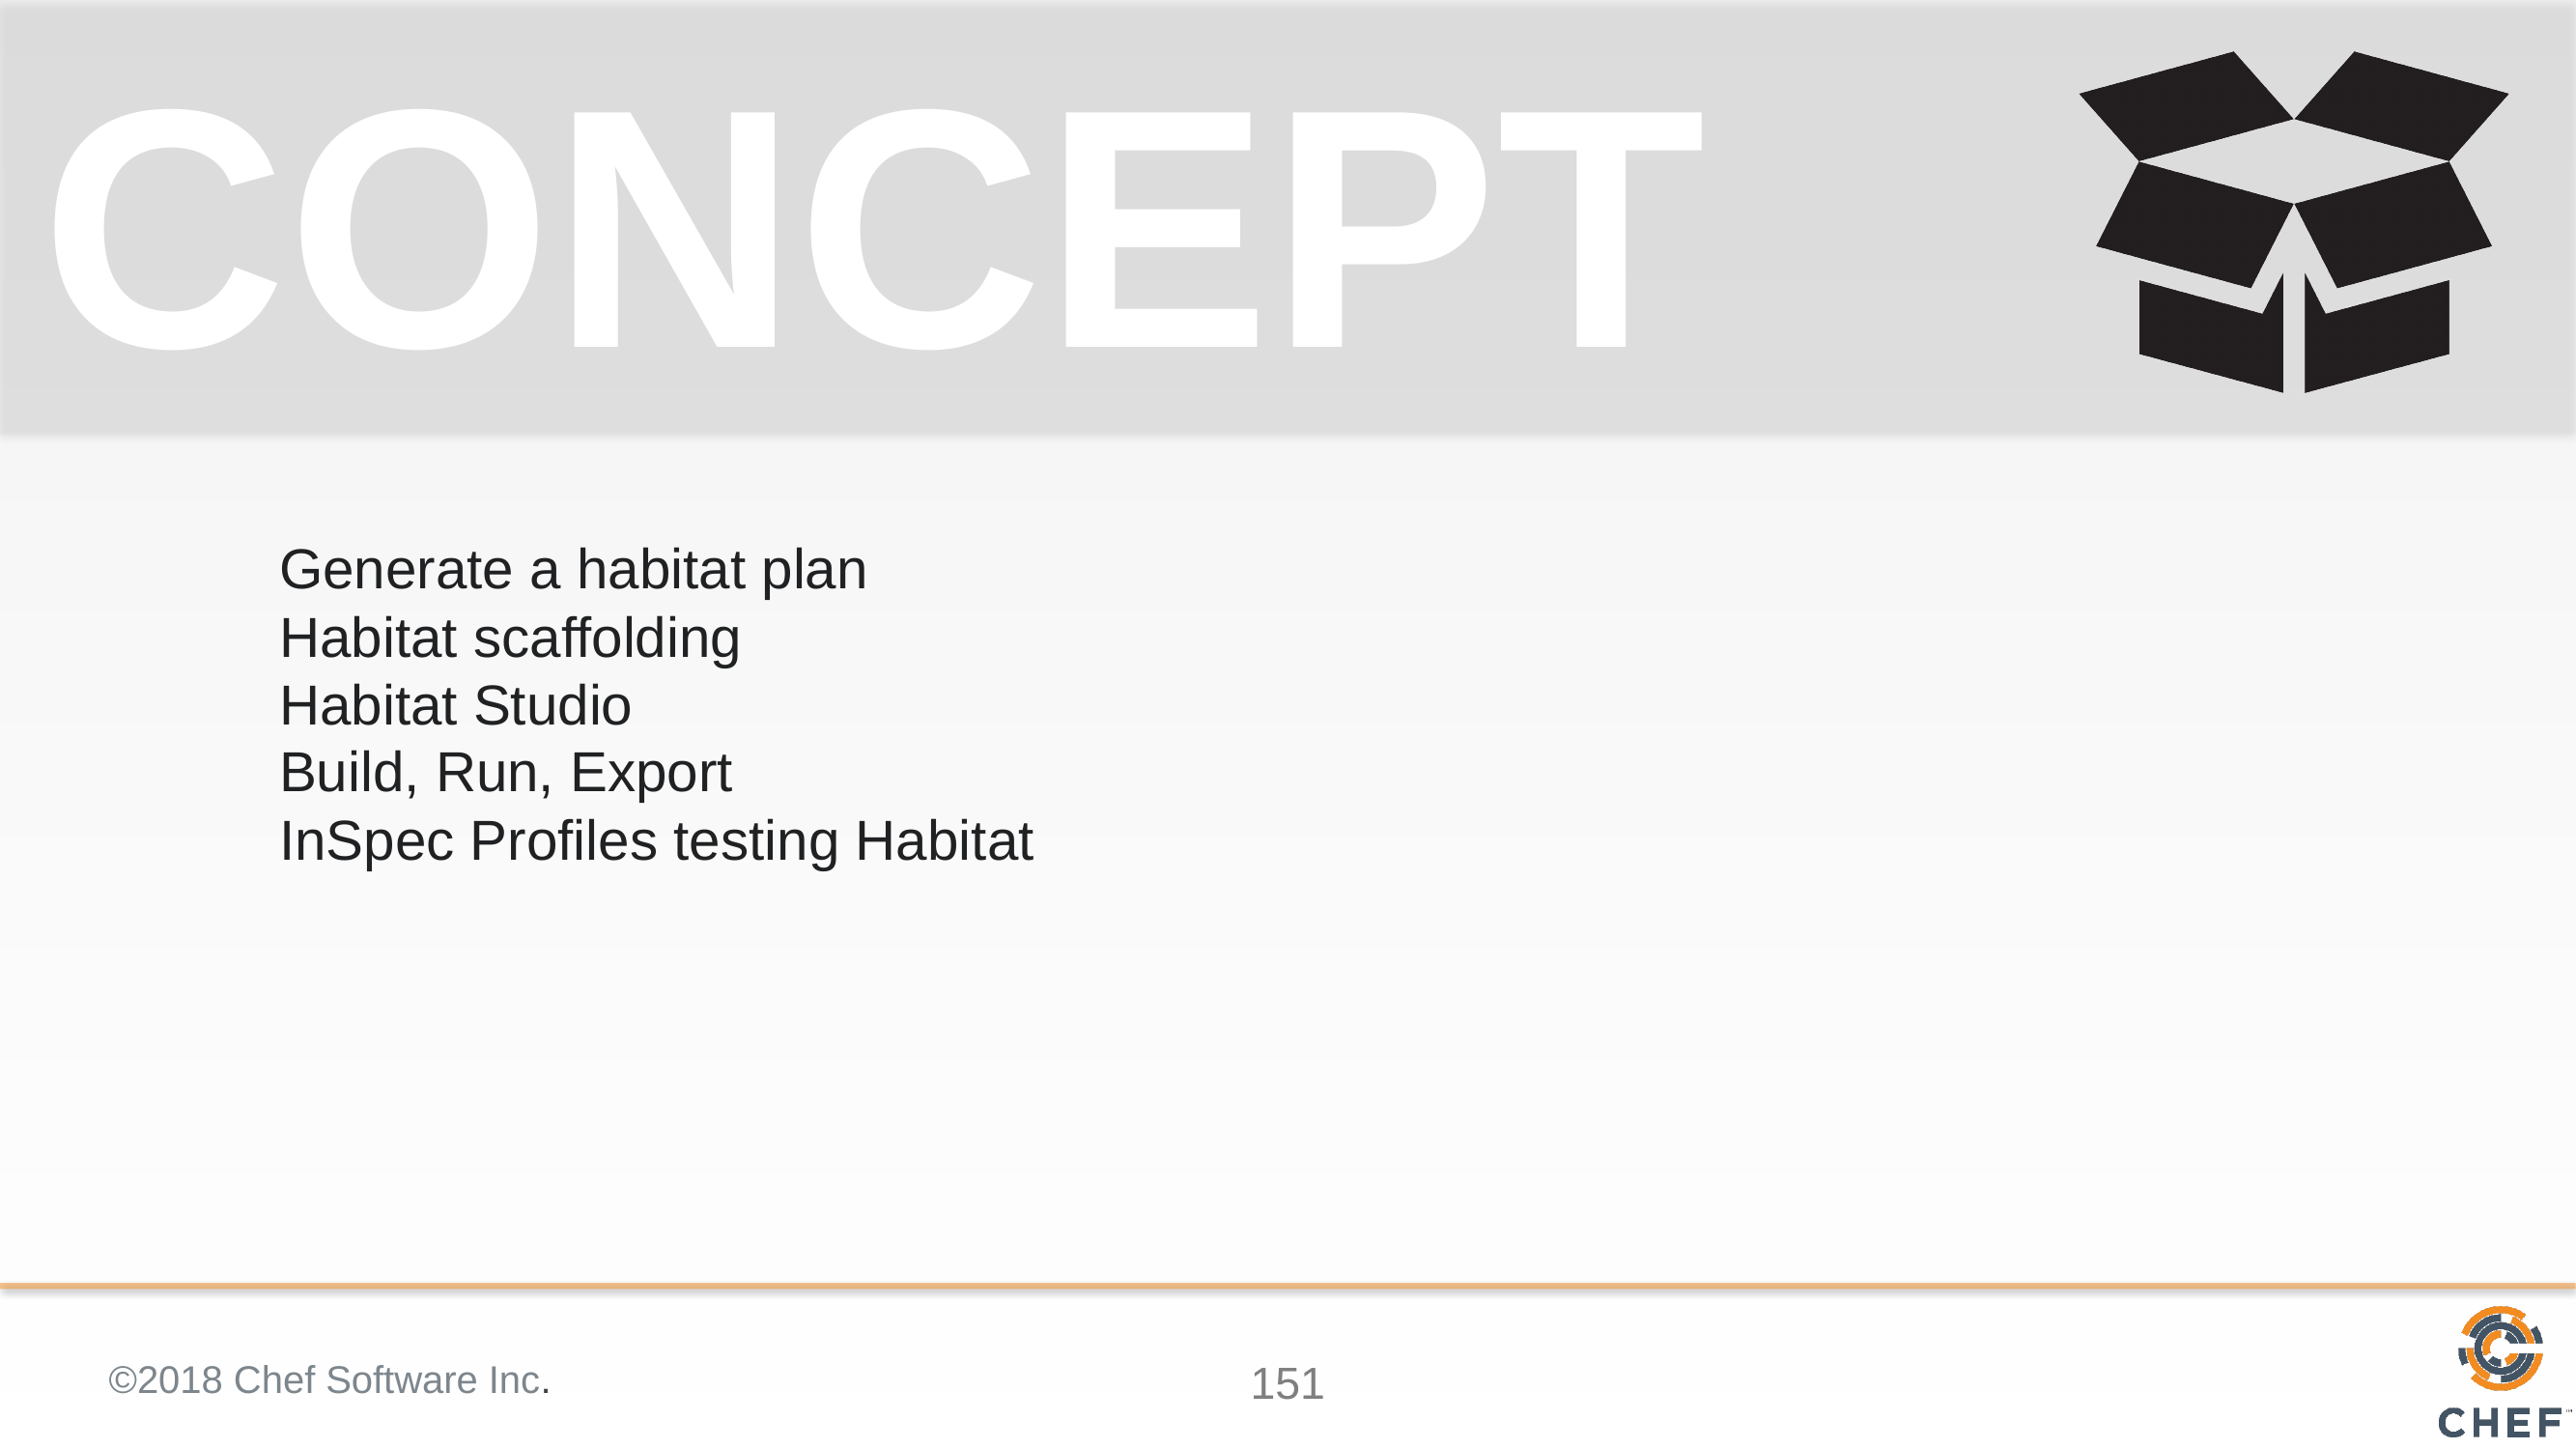

#
Generate a habitat plan
Habitat scaffolding
Habitat Studio
Build, Run, Export
InSpec Profiles testing Habitat